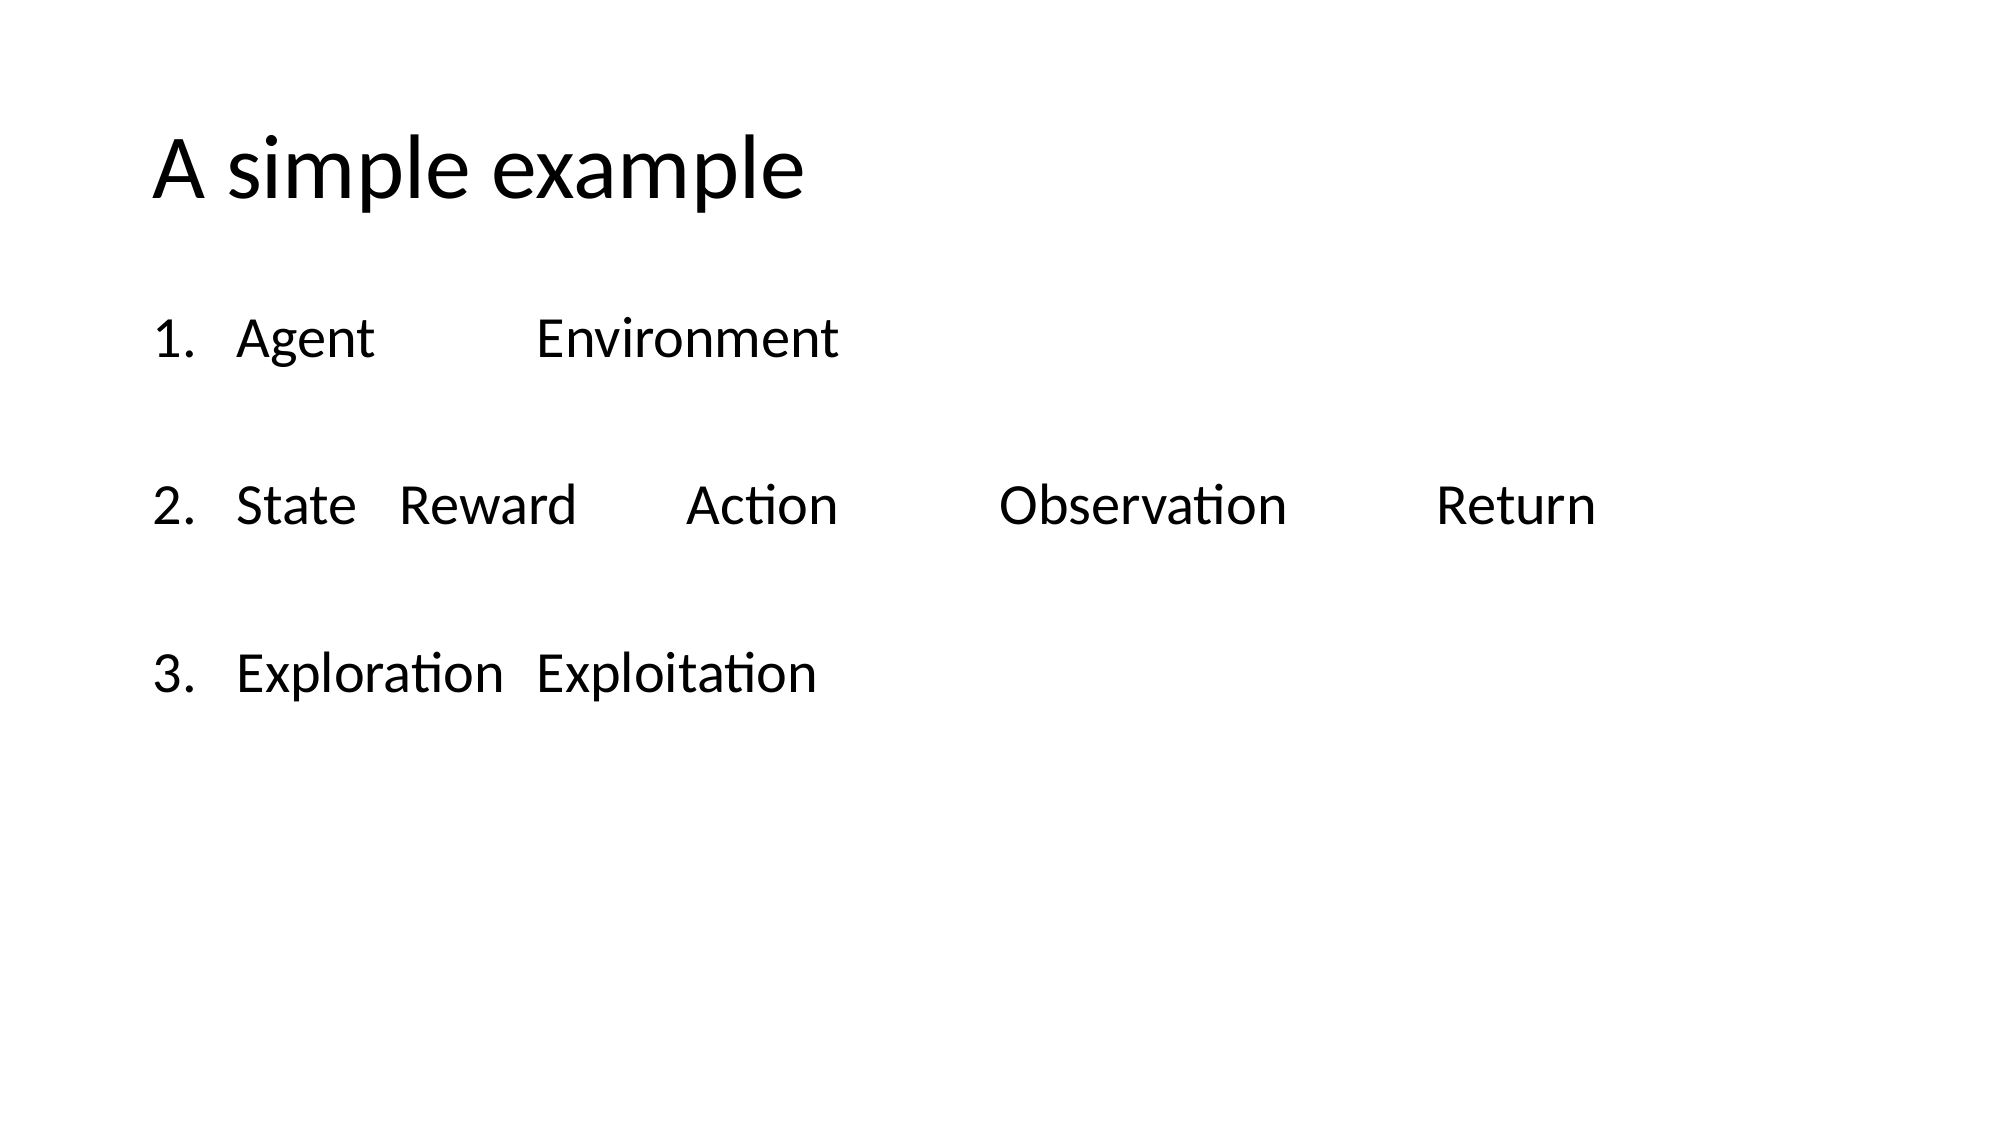

# A simple example
Agent 	Environment

State	 Reward 	Action	 Observation 	Return

Exploration 	Exploitation